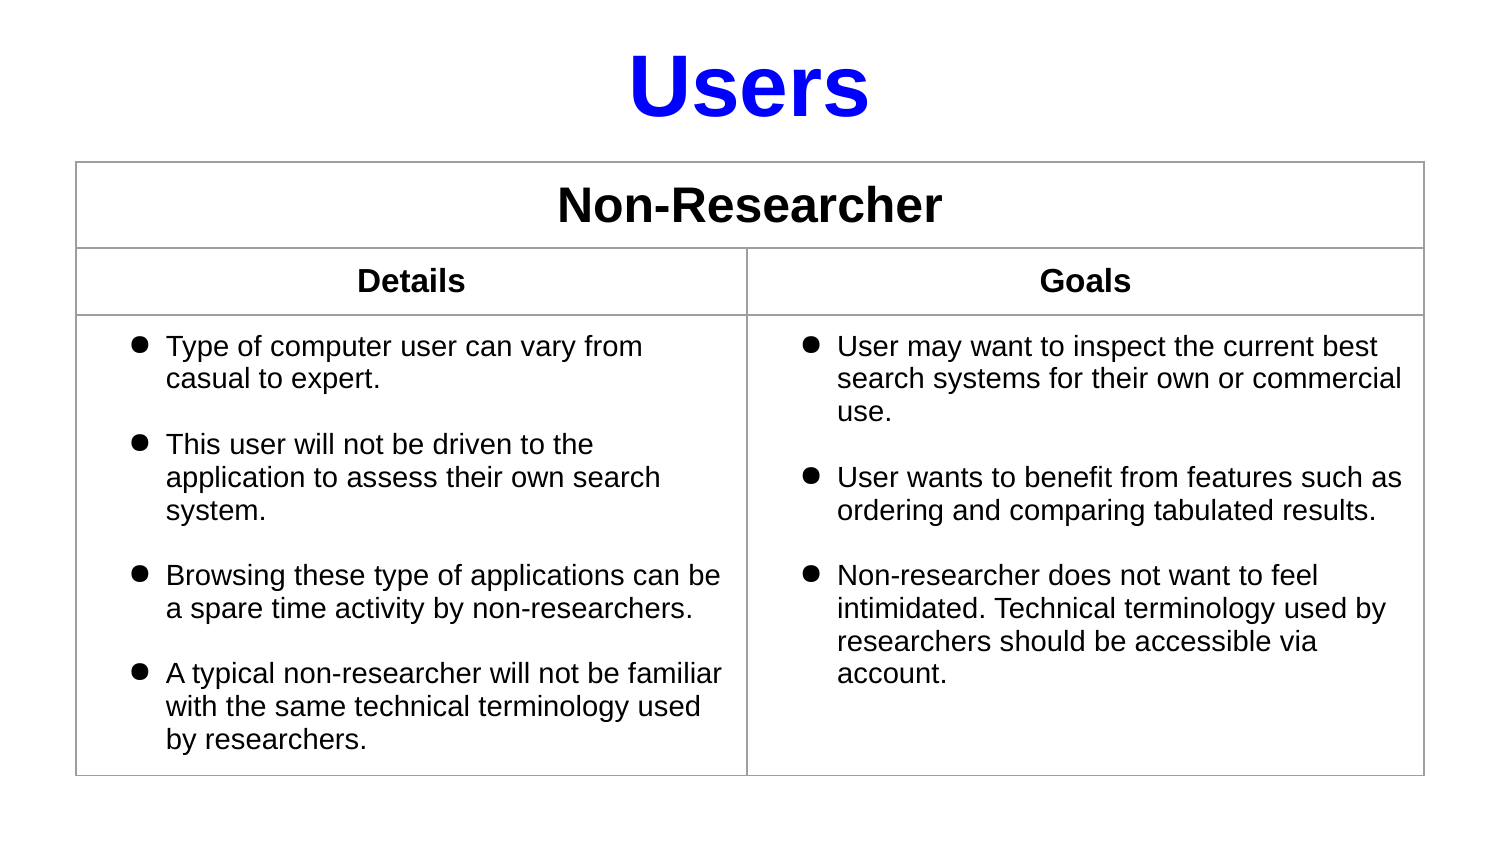

# Users
| Non-Researcher |  |
| --- | --- |
| Details | Goals |
| Type of computer user can vary from casual to expert. This user will not be driven to the application to assess their own search system. Browsing these type of applications can be a spare time activity by non-researchers. A typical non-researcher will not be familiar with the same technical terminology used by researchers. | User may want to inspect the current best search systems for their own or commercial use. User wants to benefit from features such as ordering and comparing tabulated results. Non-researcher does not want to feel intimidated. Technical terminology used by researchers should be accessible via account. |